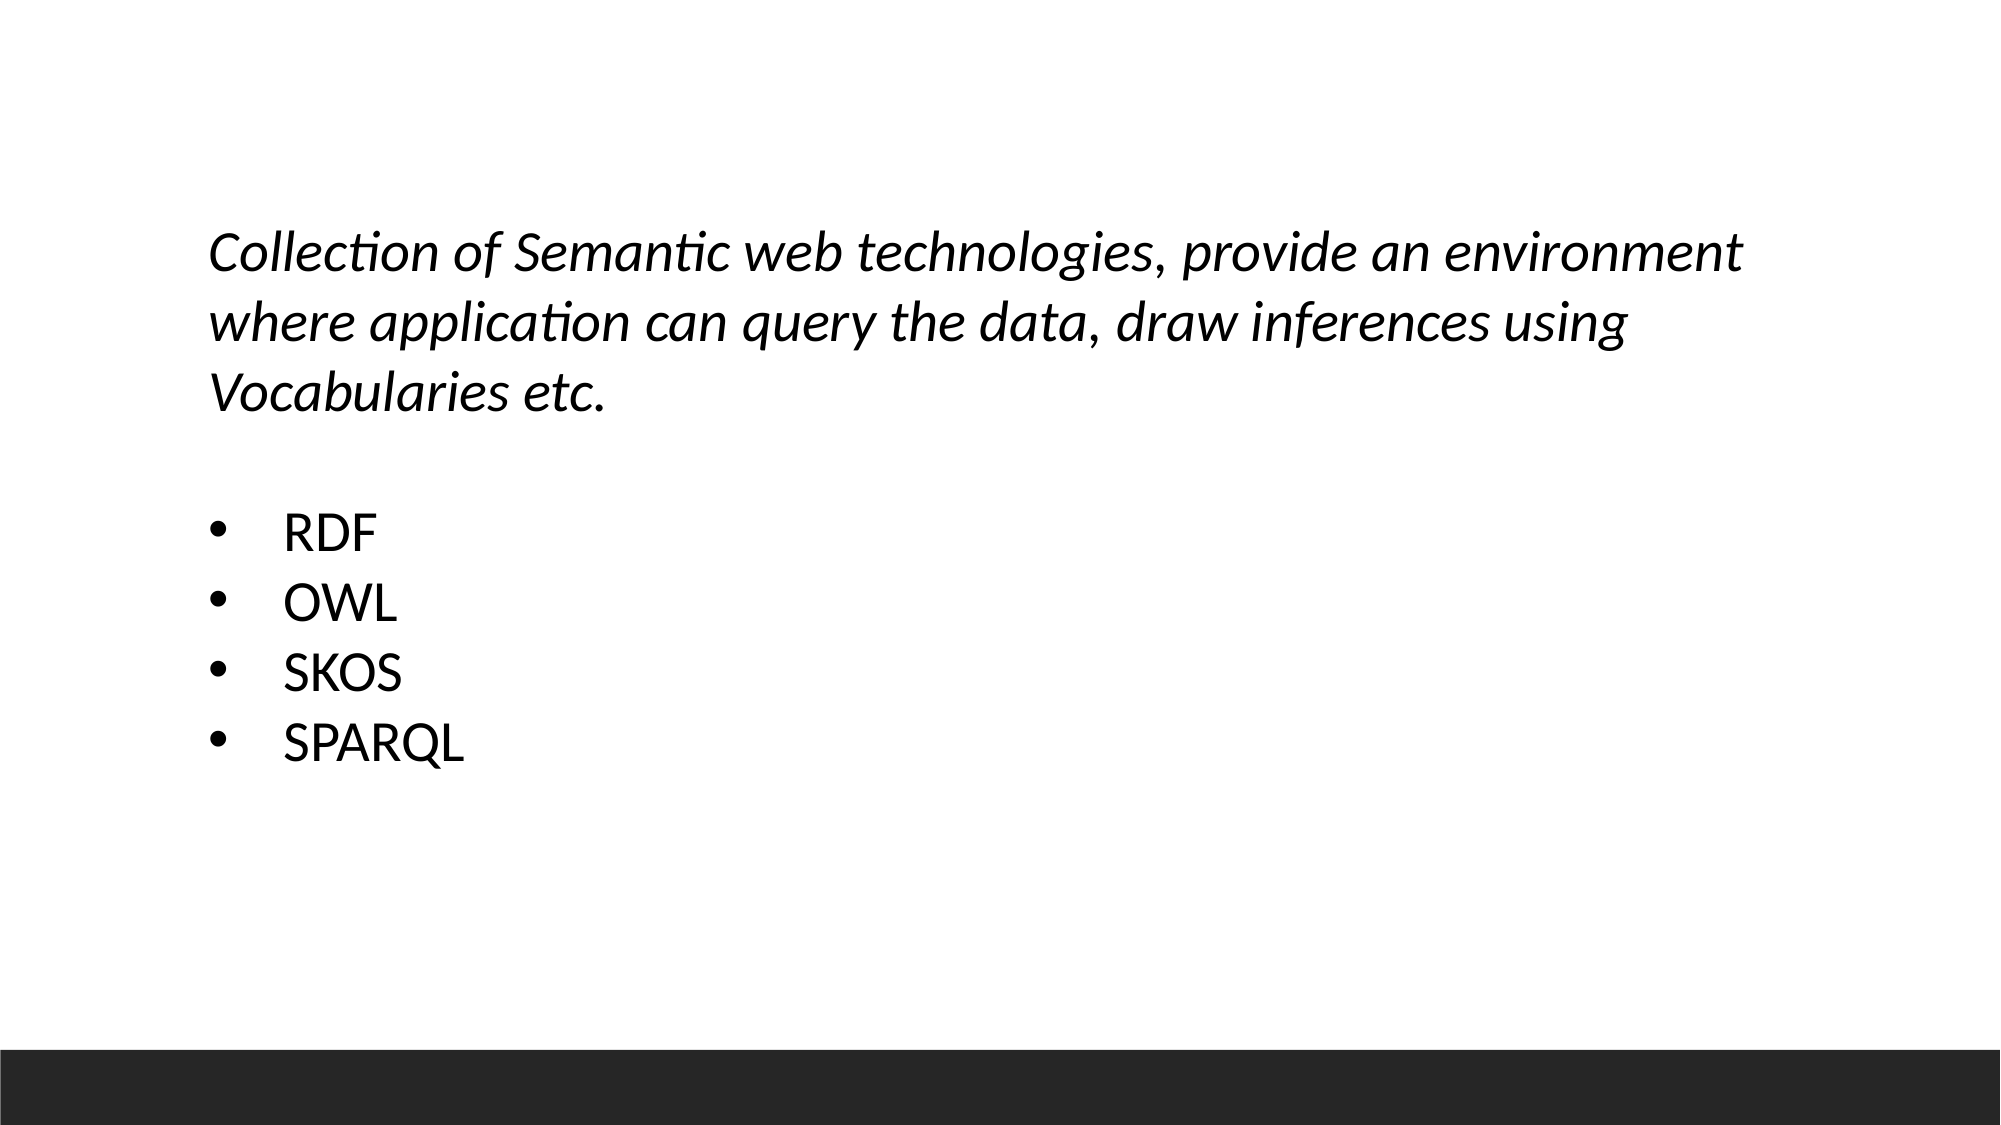

Collection of Semantic web technologies, provide an environment where application can query the data, draw inferences using Vocabularies etc.

RDF
OWL
SKOS
SPARQL